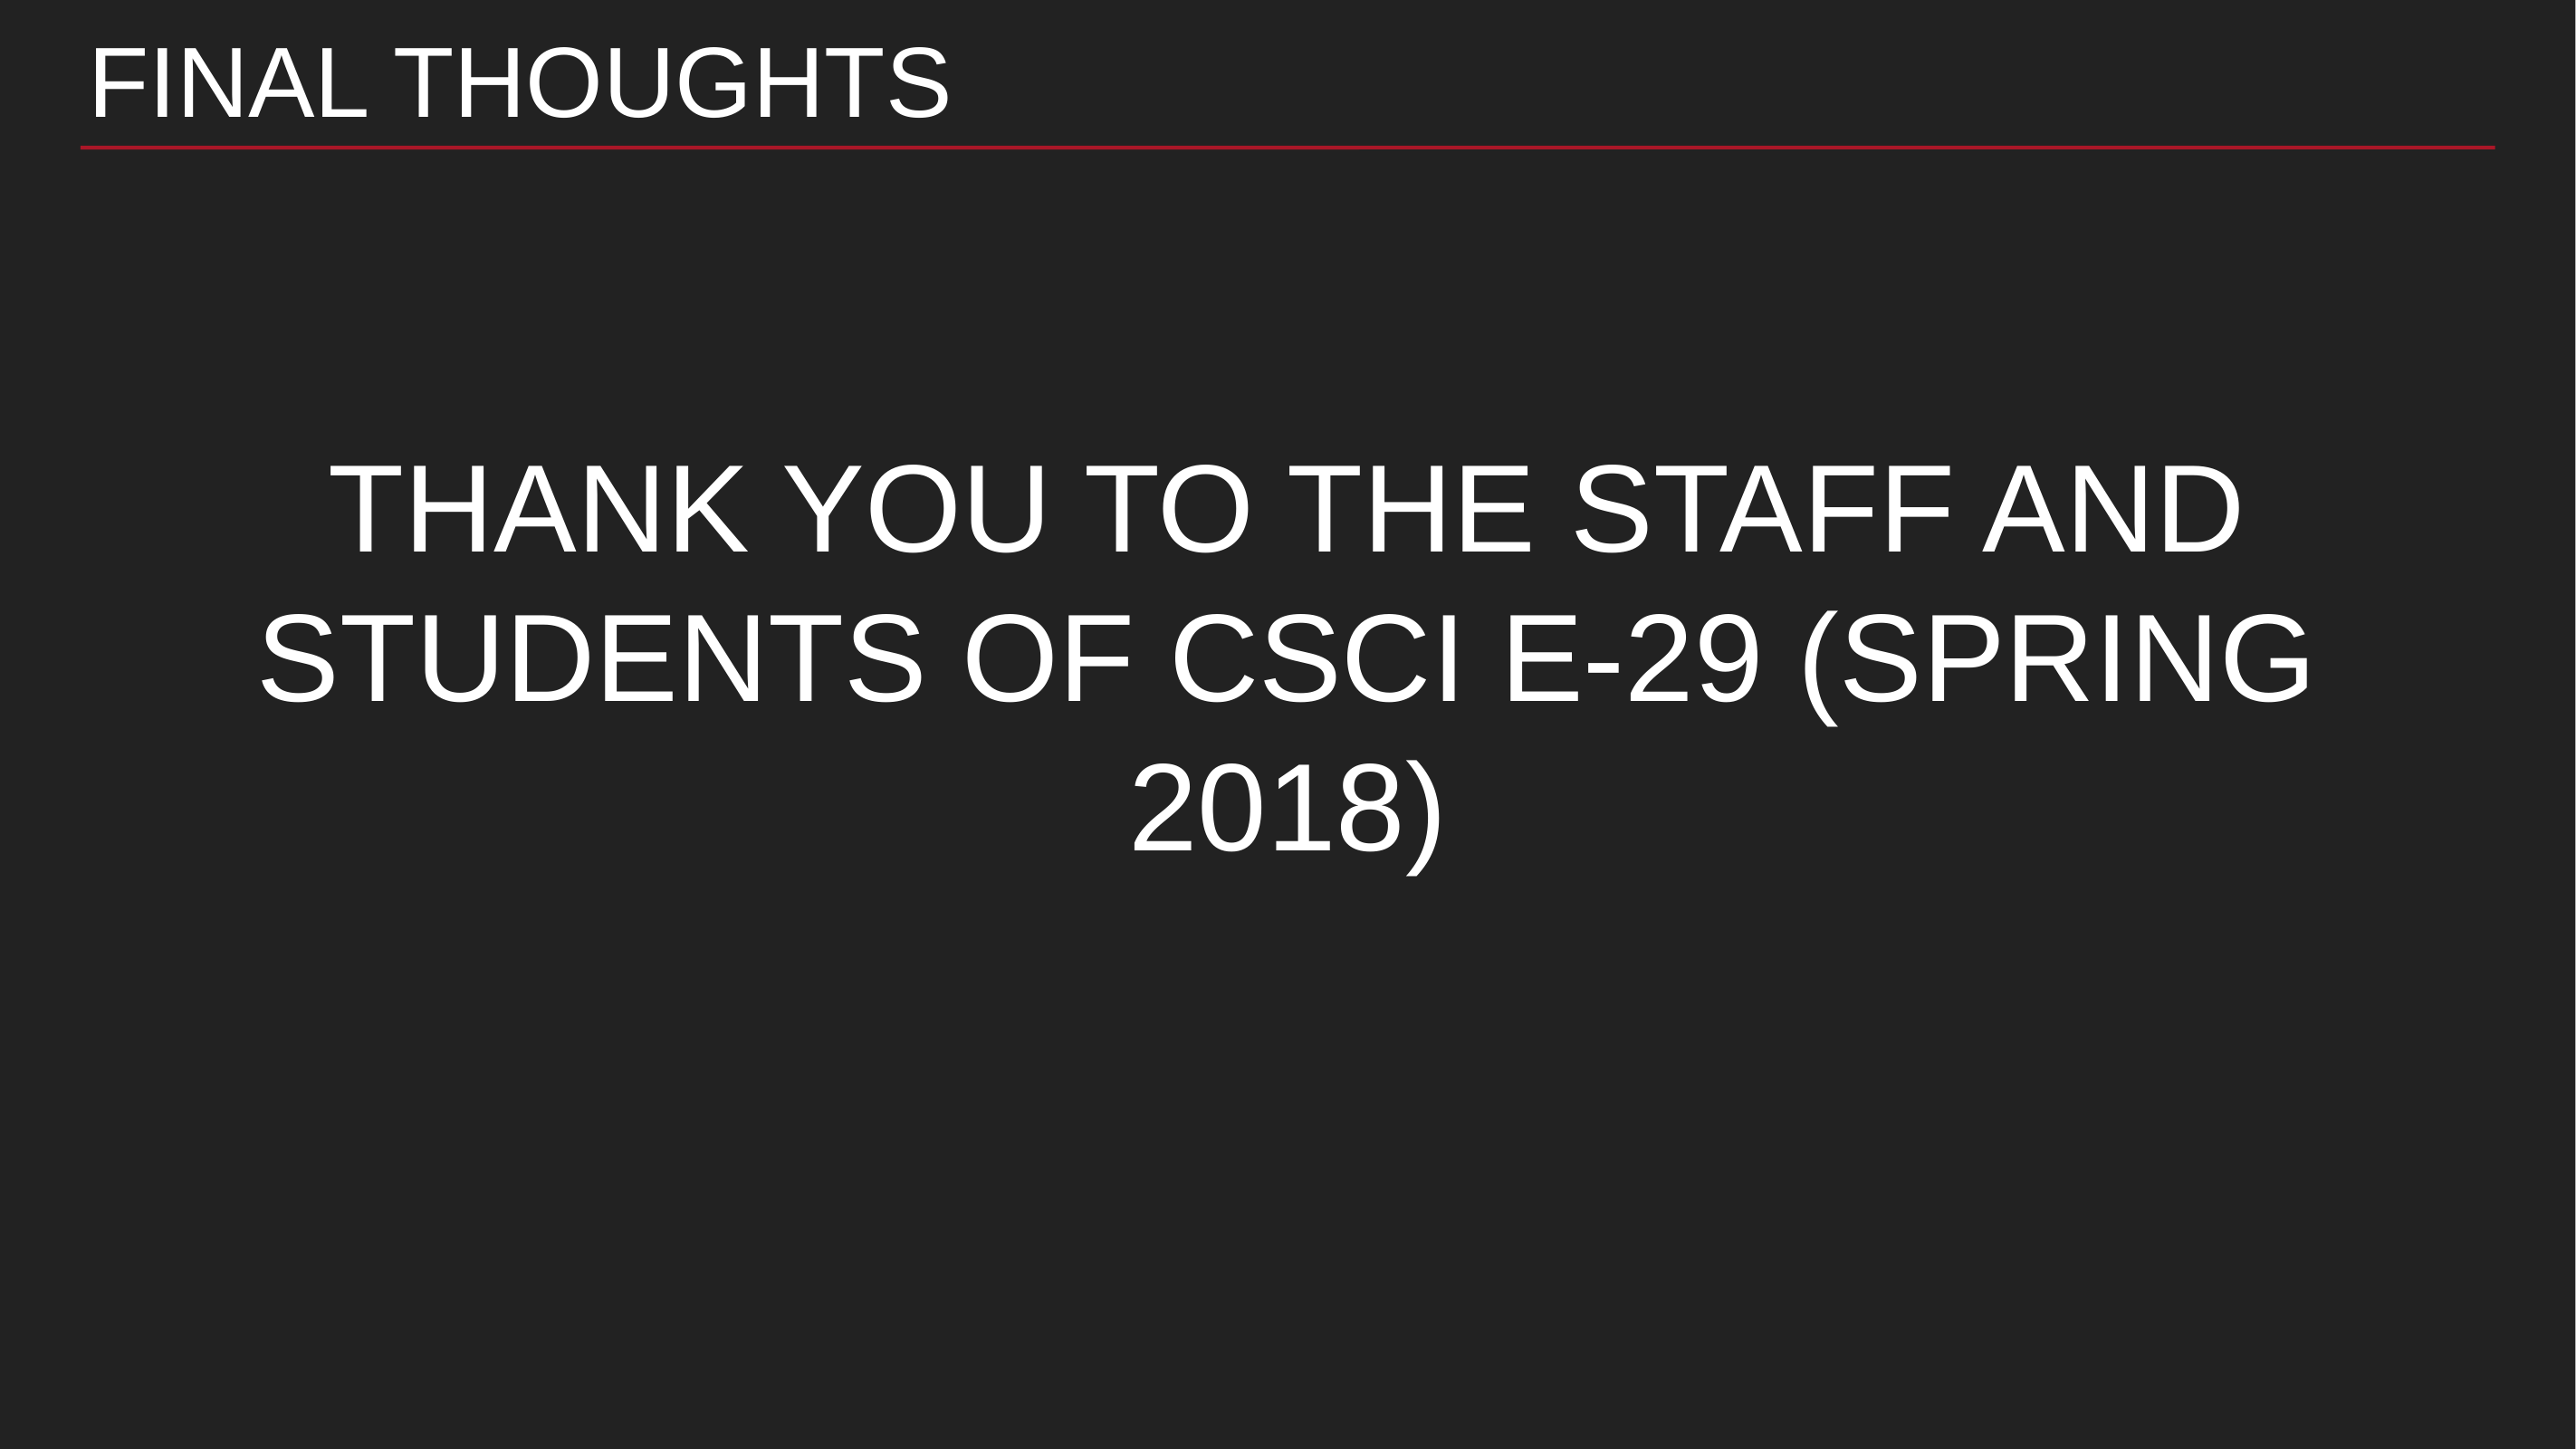

# FINAL THOUGHTS
THANK YOU TO THE STAFF AND STUDENTS OF CSCI E-29 (SPRING 2018)